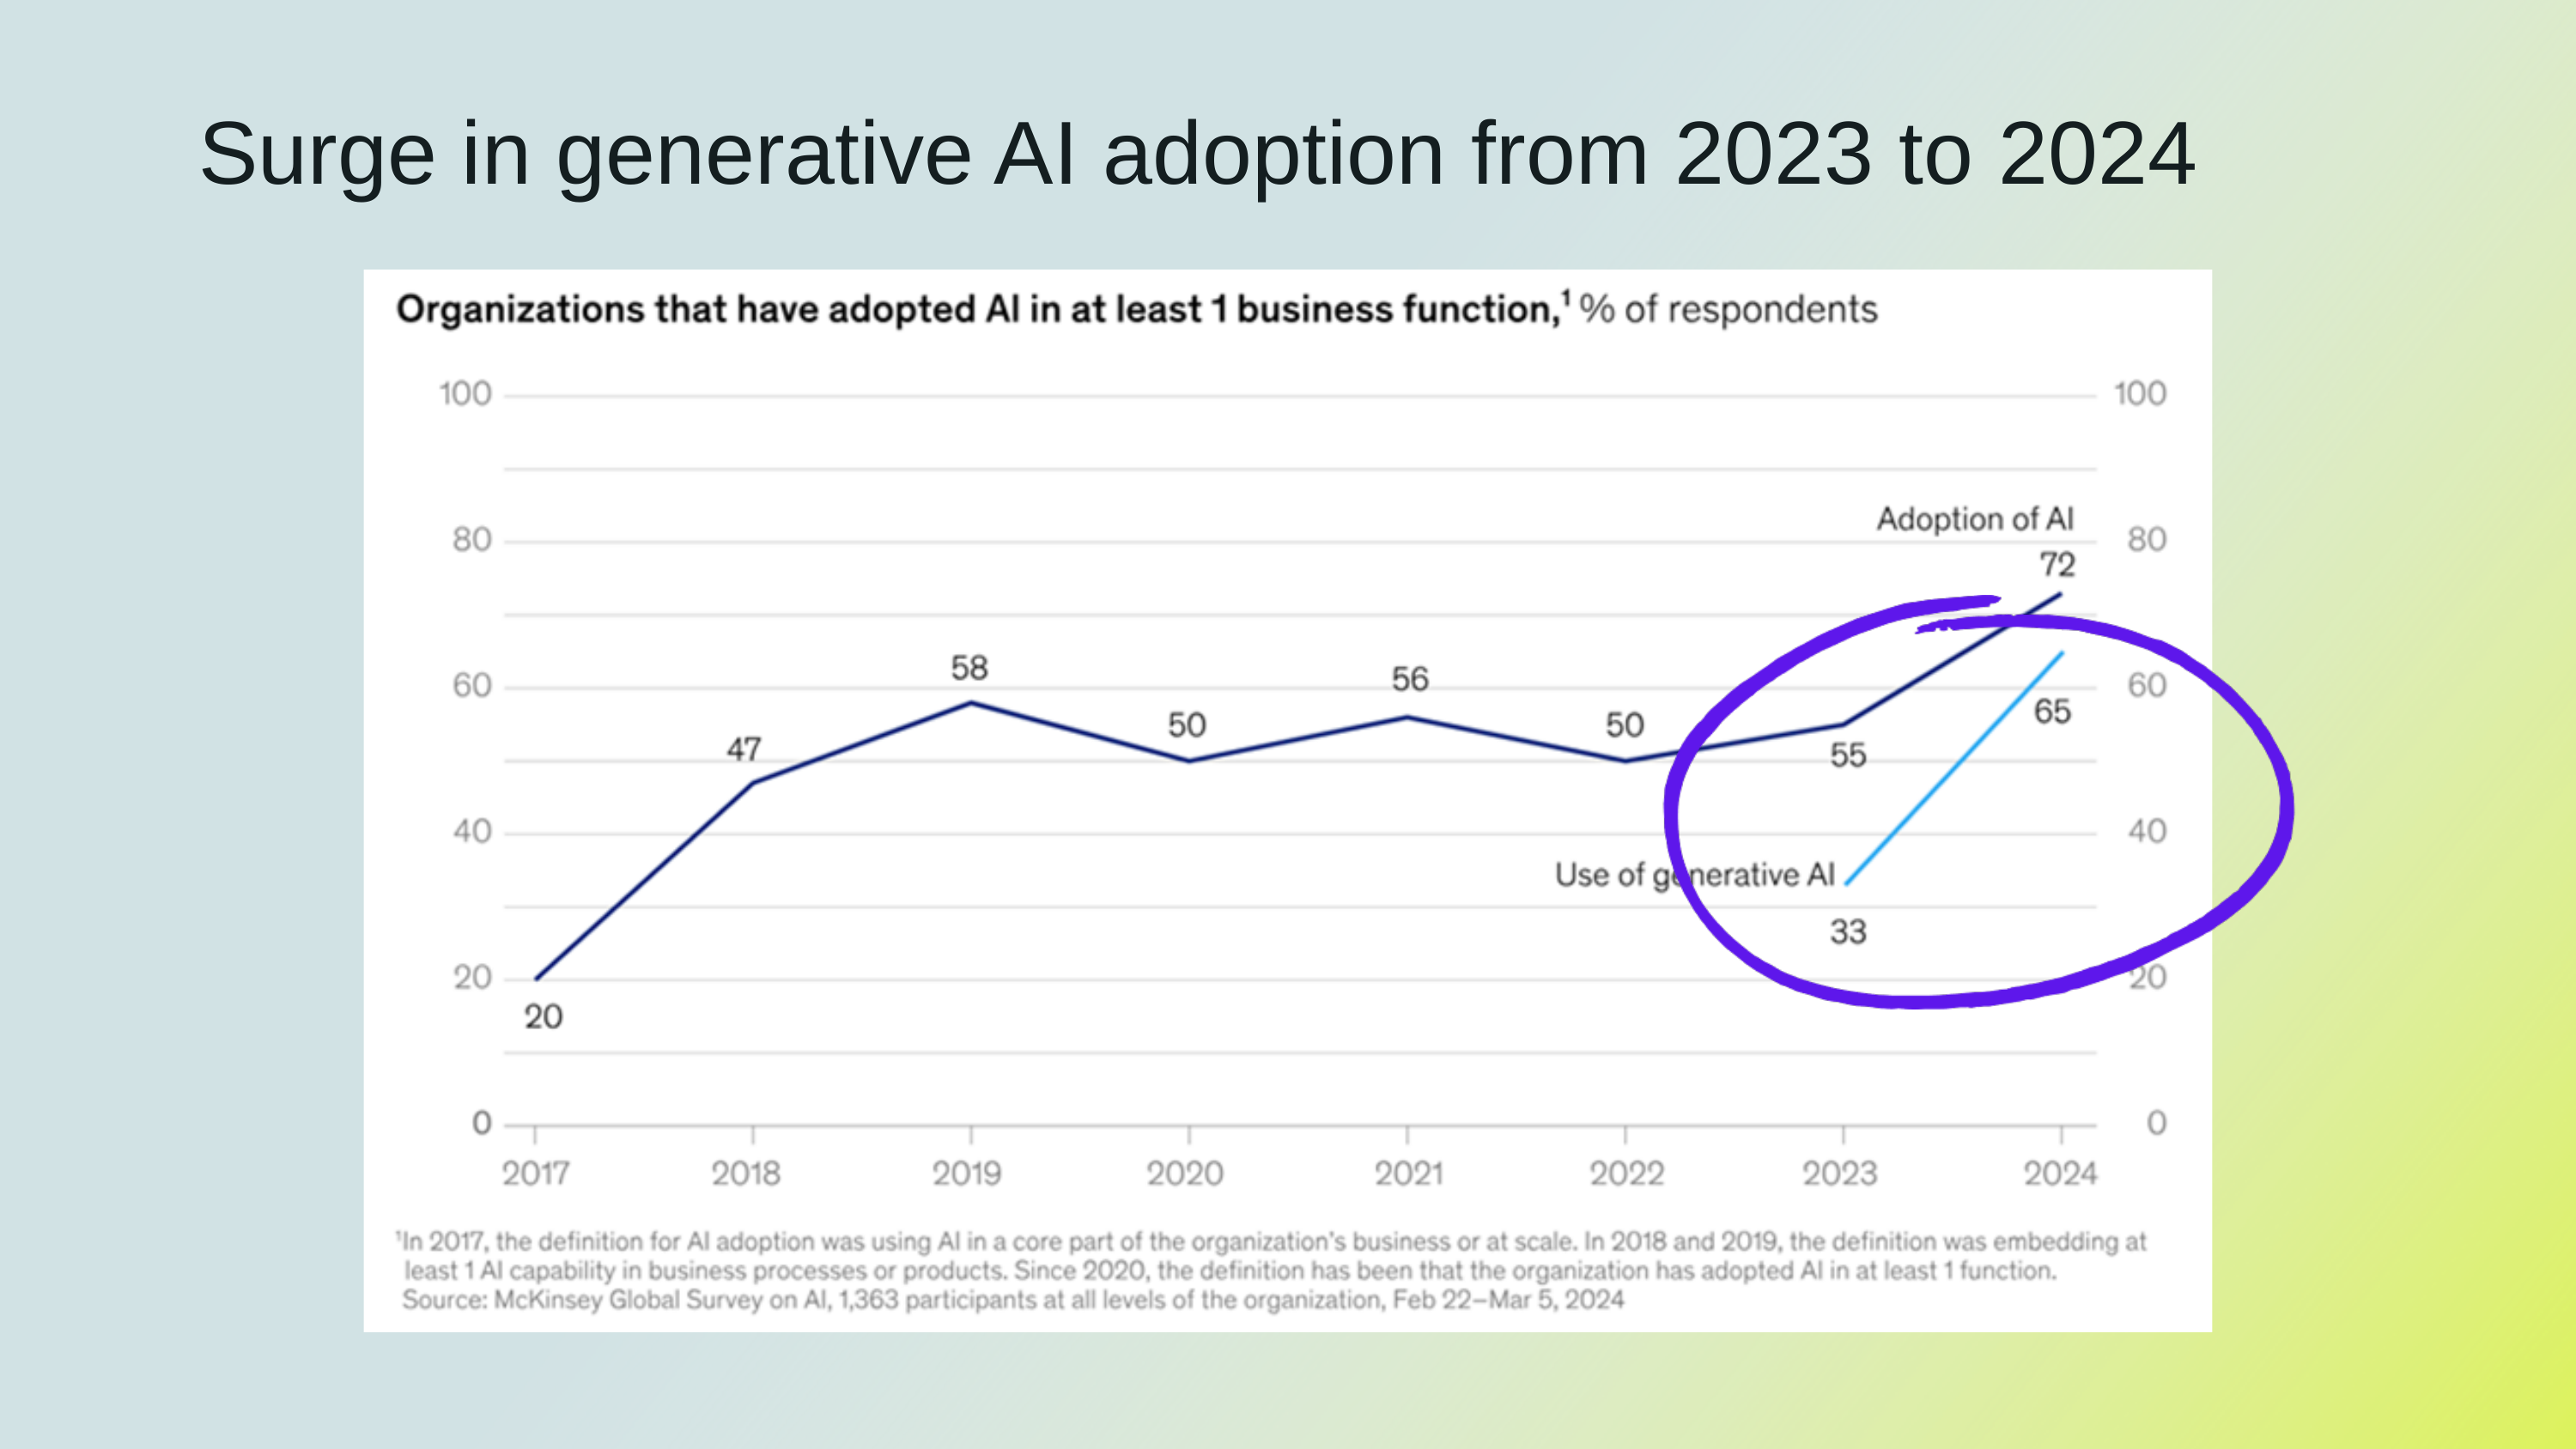

Surge in generative AI adoption from 2023 to 2024